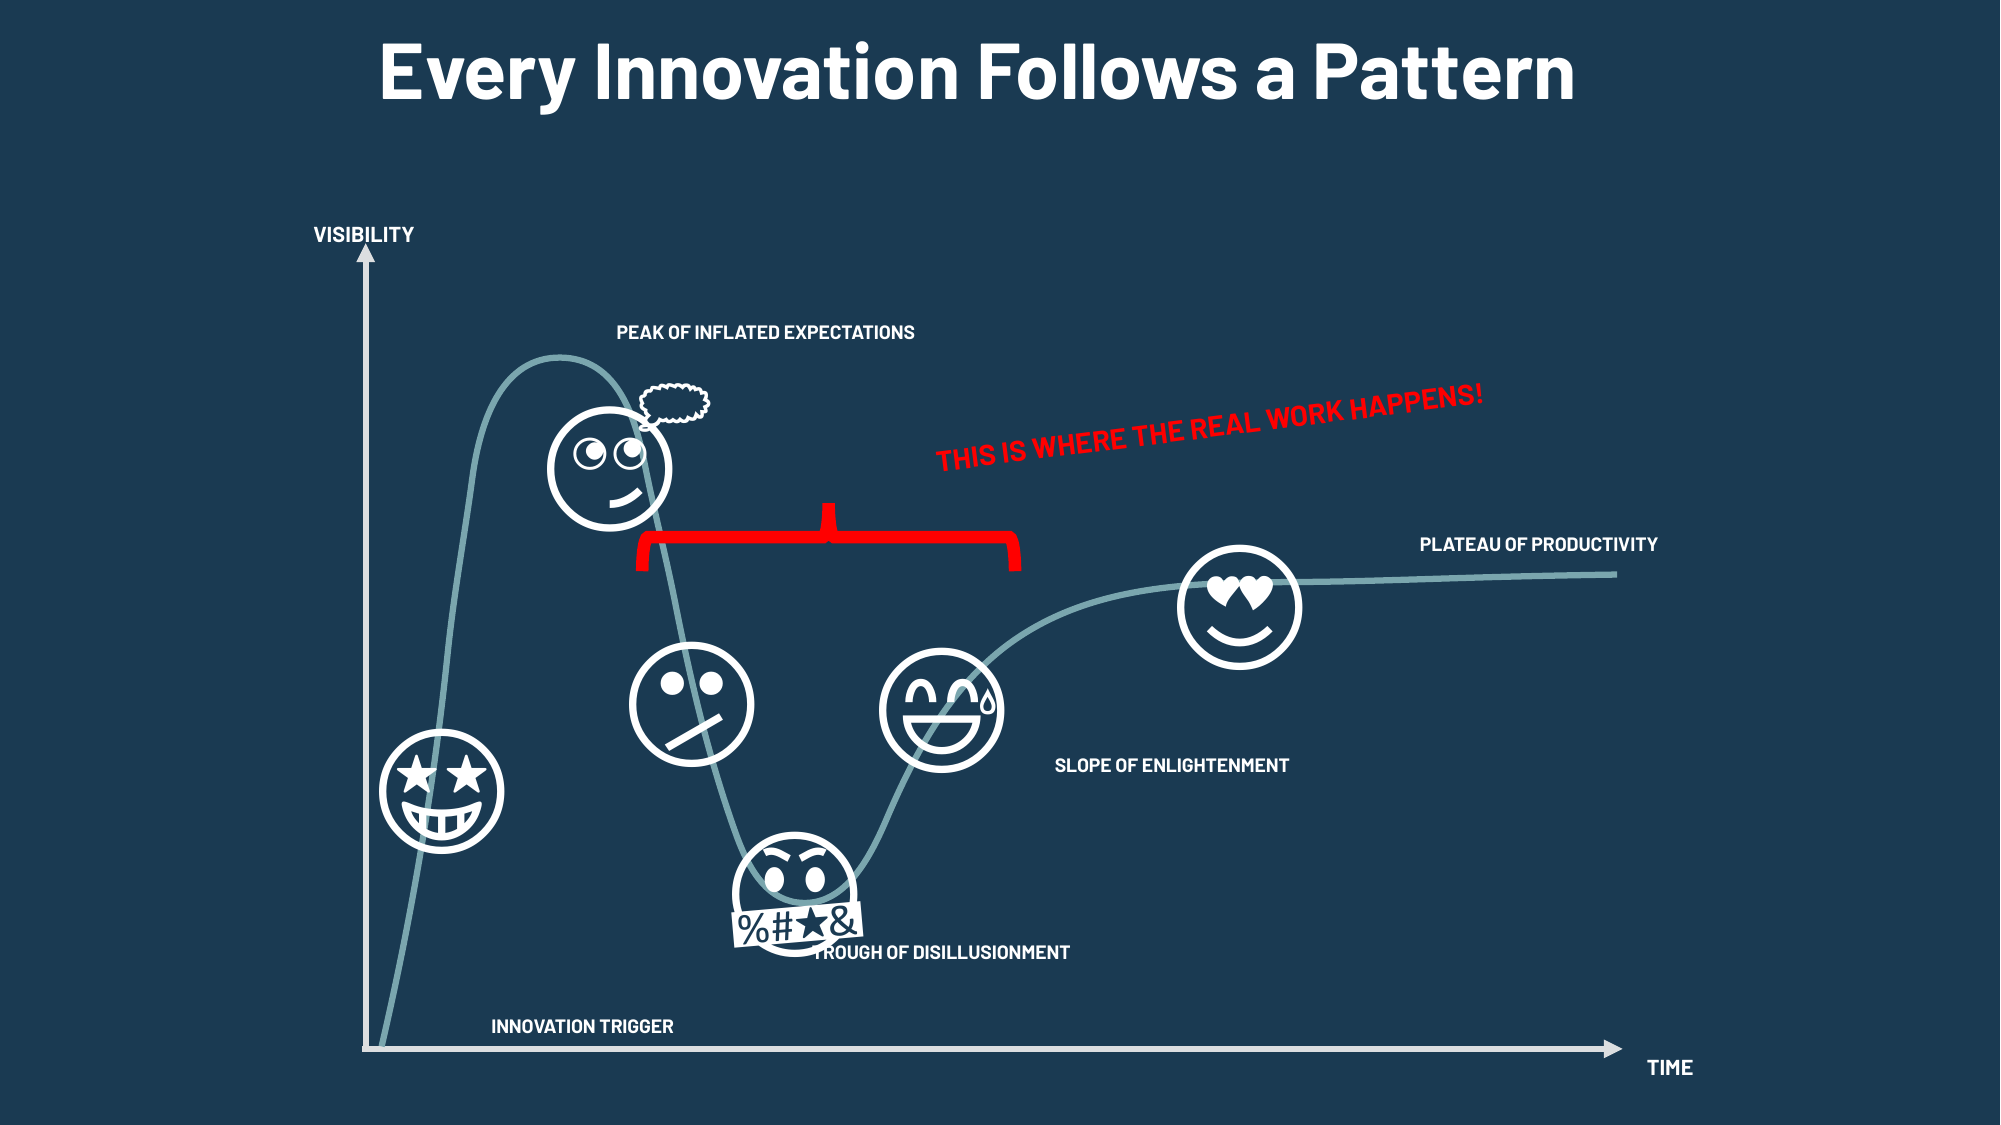

Every Innovation Follows a Pattern
visibility

Peak of inflated expectations
🤔

THIS IS WHEre THE REAL WORK HAPPENS!
😍
Plateau of productivity
😕
😅
🤩
Slope of enlightenment
🤬
Trough of disillusionment
INNOVATION trigger
Time